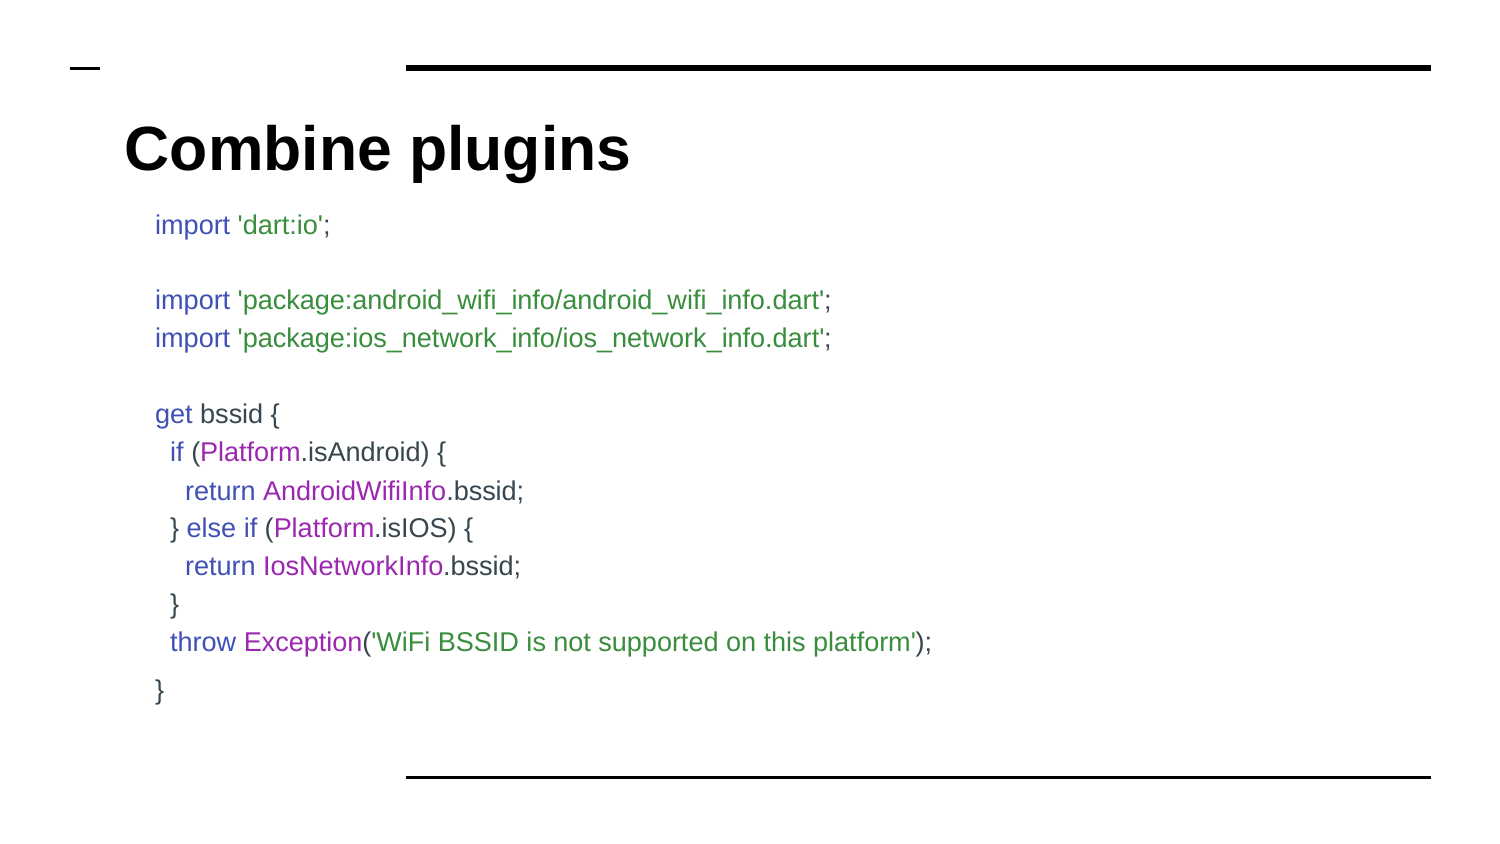

# Combine plugins
import 'dart:io';

import 'package:android_wifi_info/android_wifi_info.dart';
import 'package:ios_network_info/ios_network_info.dart';

get bssid {
  if (Platform.isAndroid) {
    return AndroidWifiInfo.bssid;
  } else if (Platform.isIOS) {
    return IosNetworkInfo.bssid;
  }
  throw Exception('WiFi BSSID is not supported on this platform');
}